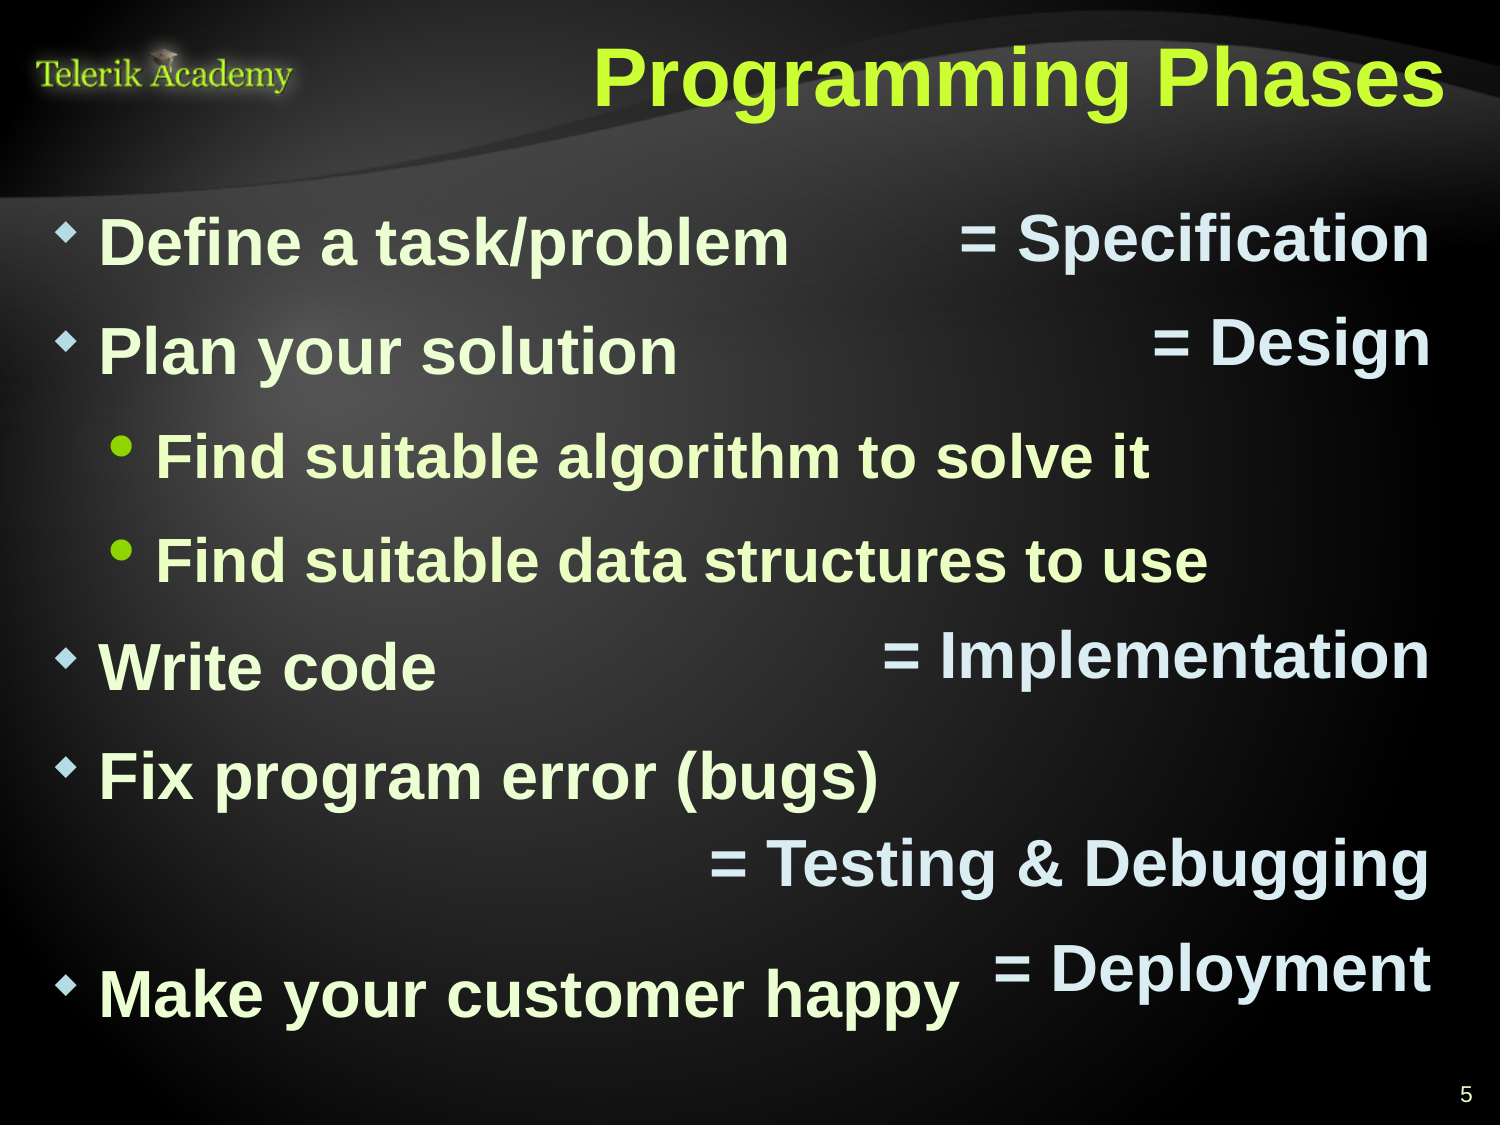

# Programming Phases
Define a task/problem
Plan your solution
Find suitable algorithm to solve it
Find suitable data structures to use
Write code
Fix program error (bugs)

Make your customer happy
= Specification
= Design

= Implementation

= Testing & Debugging
= Deployment
5